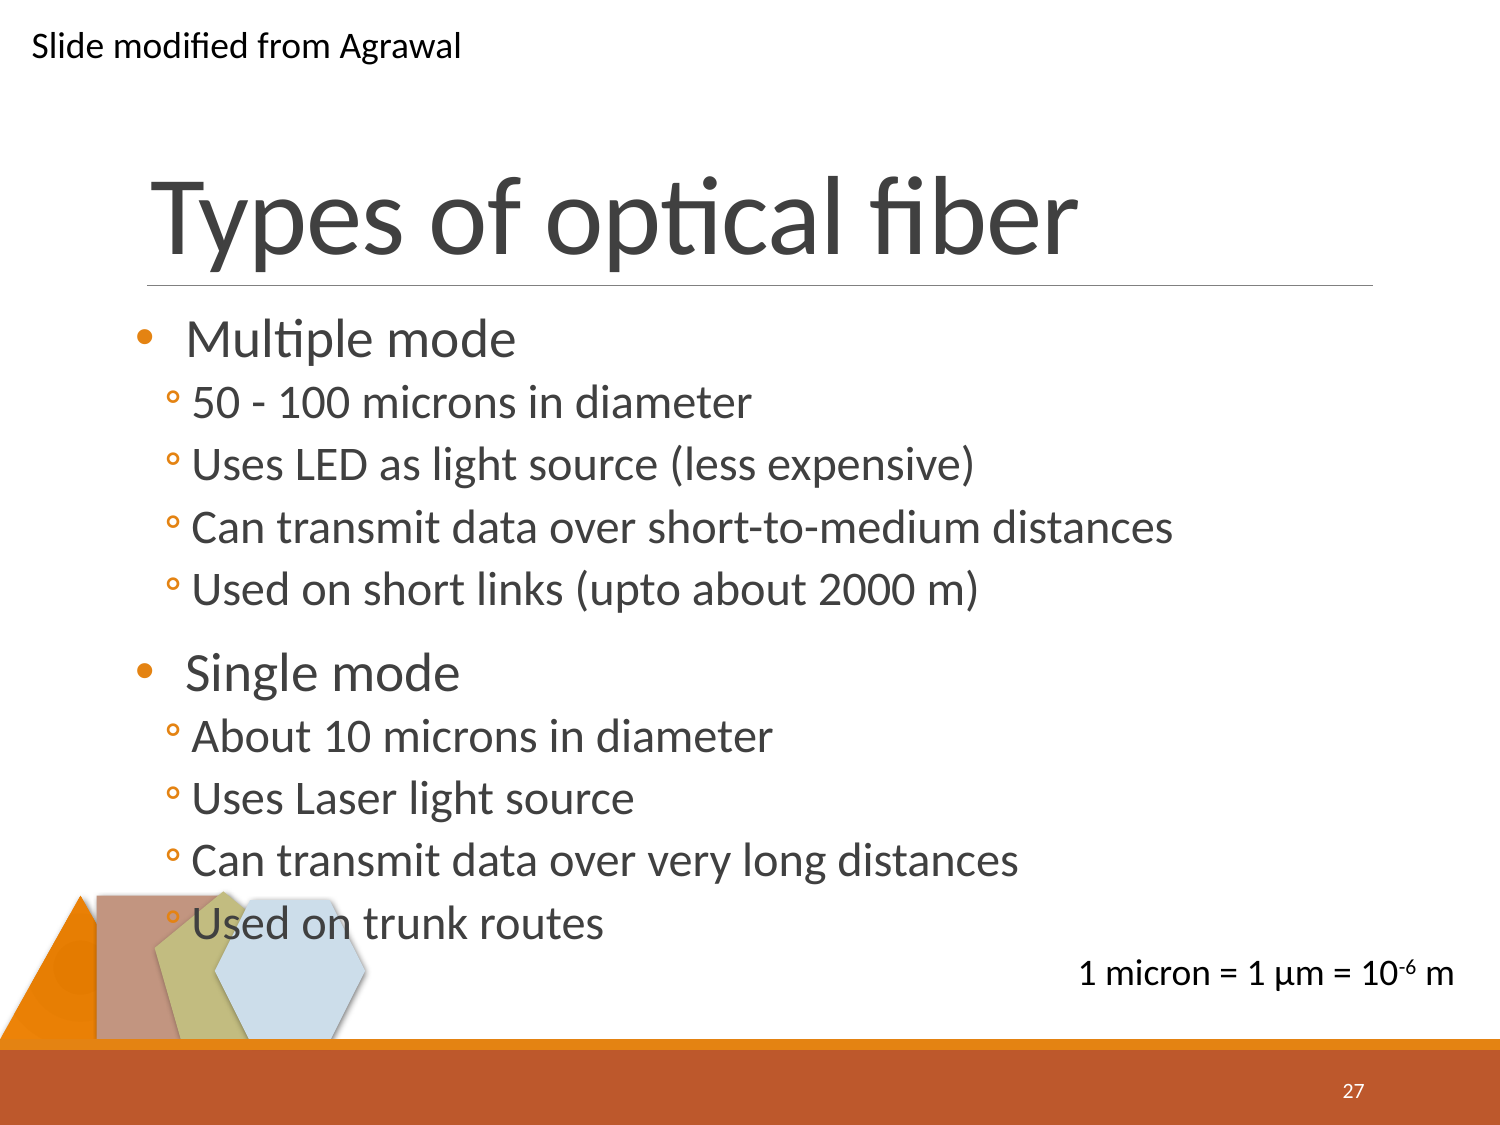

Slide modified from Agrawal
# Types of optical fiber
Multiple mode
50 - 100 microns in diameter
Uses LED as light source (less expensive)
Can transmit data over short-to-medium distances
Used on short links (upto about 2000 m)
Single mode
About 10 microns in diameter
Uses Laser light source
Can transmit data over very long distances
Used on trunk routes
1 micron = 1 μm = 10-6 m
27